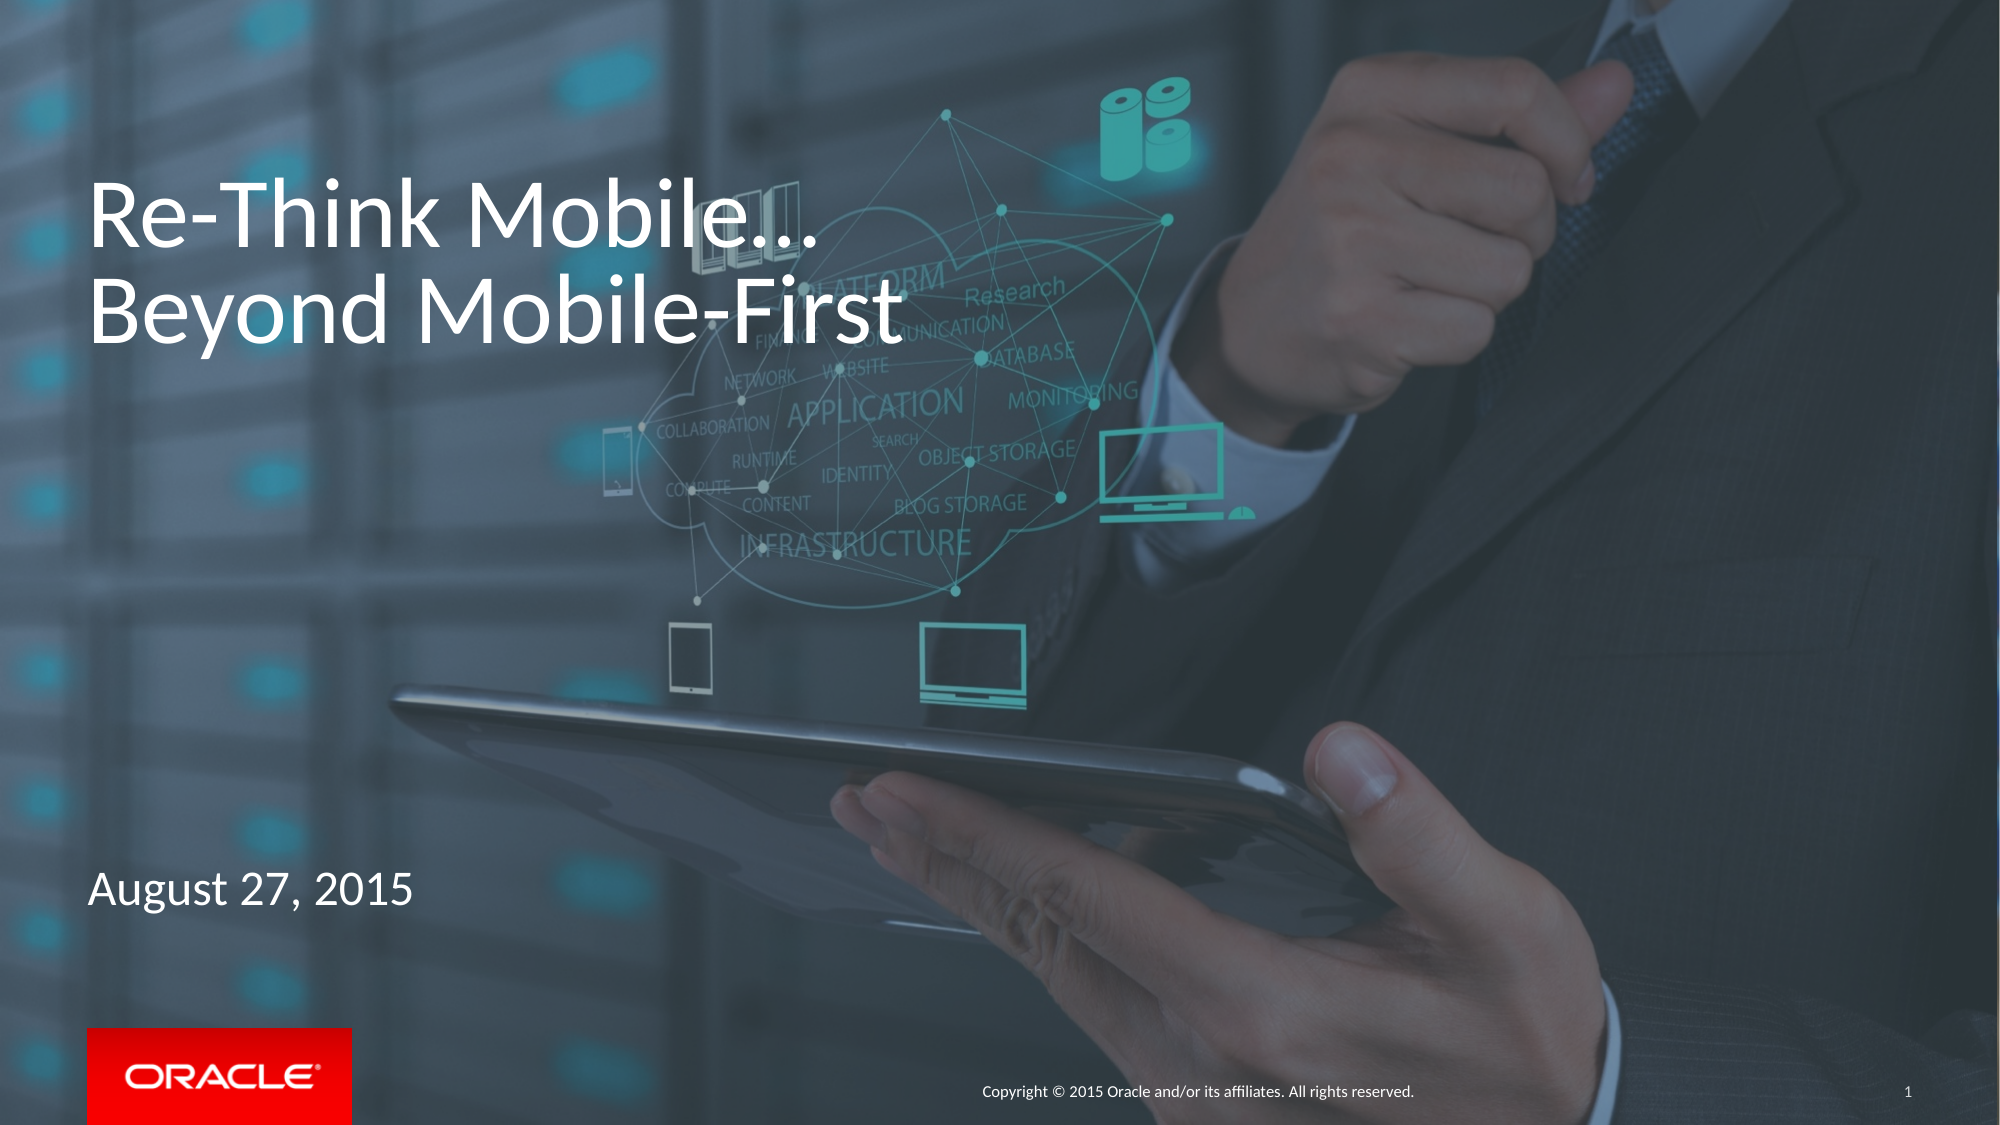

# Re-Think Mobile… Beyond Mobile-First
August 27, 2015
1